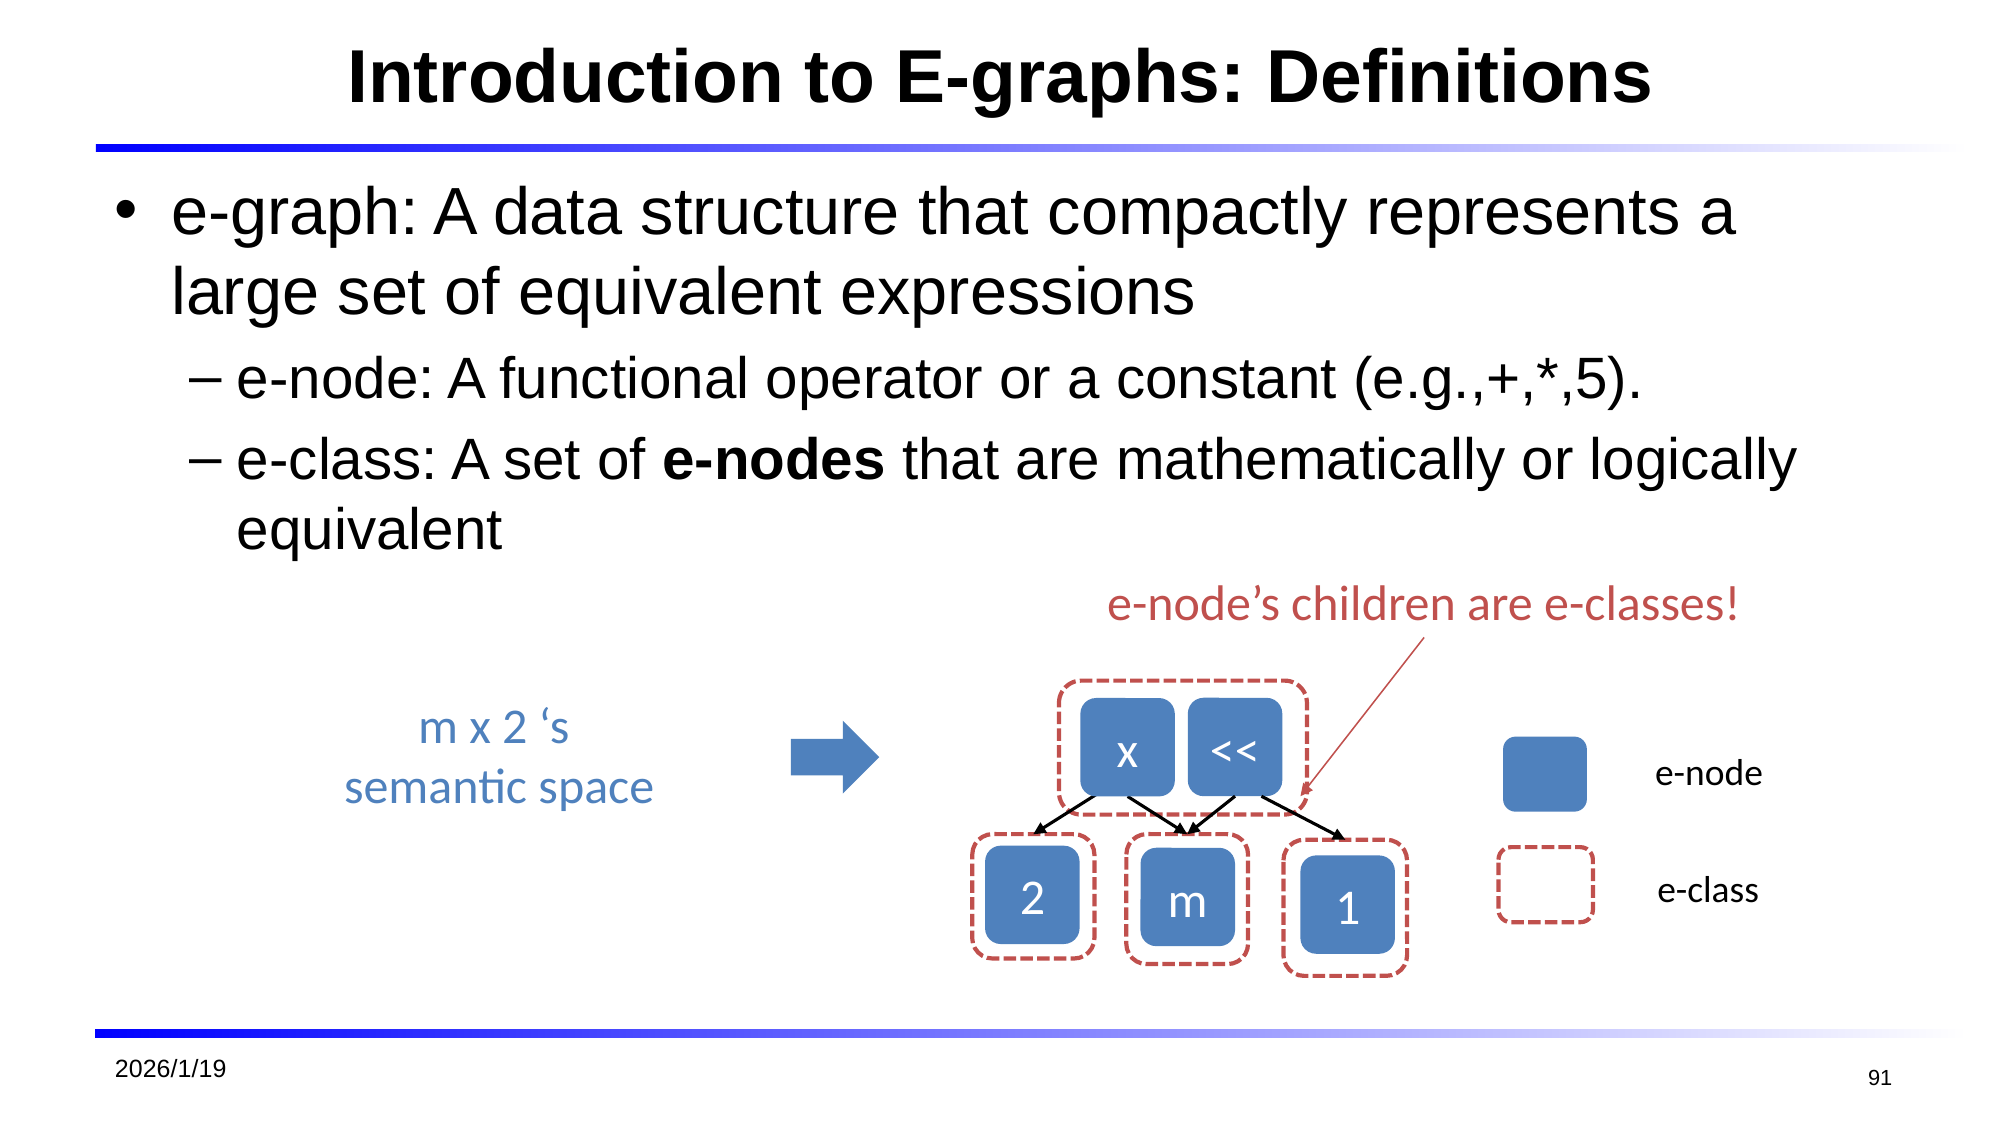

# Introduction to E-graphs: Definitions
e-graph: A data structure that compactly represents a large set of equivalent expressions
e-node: A functional operator or a constant (e.g.,+,*,5).
e-class: A set of e-nodes that are mathematically or logically equivalent
e-node’s children are e-classes!

m x 2 ‘s
semantic space
<<
x

e-node

2

m
1
e-class
2026/1/19
91